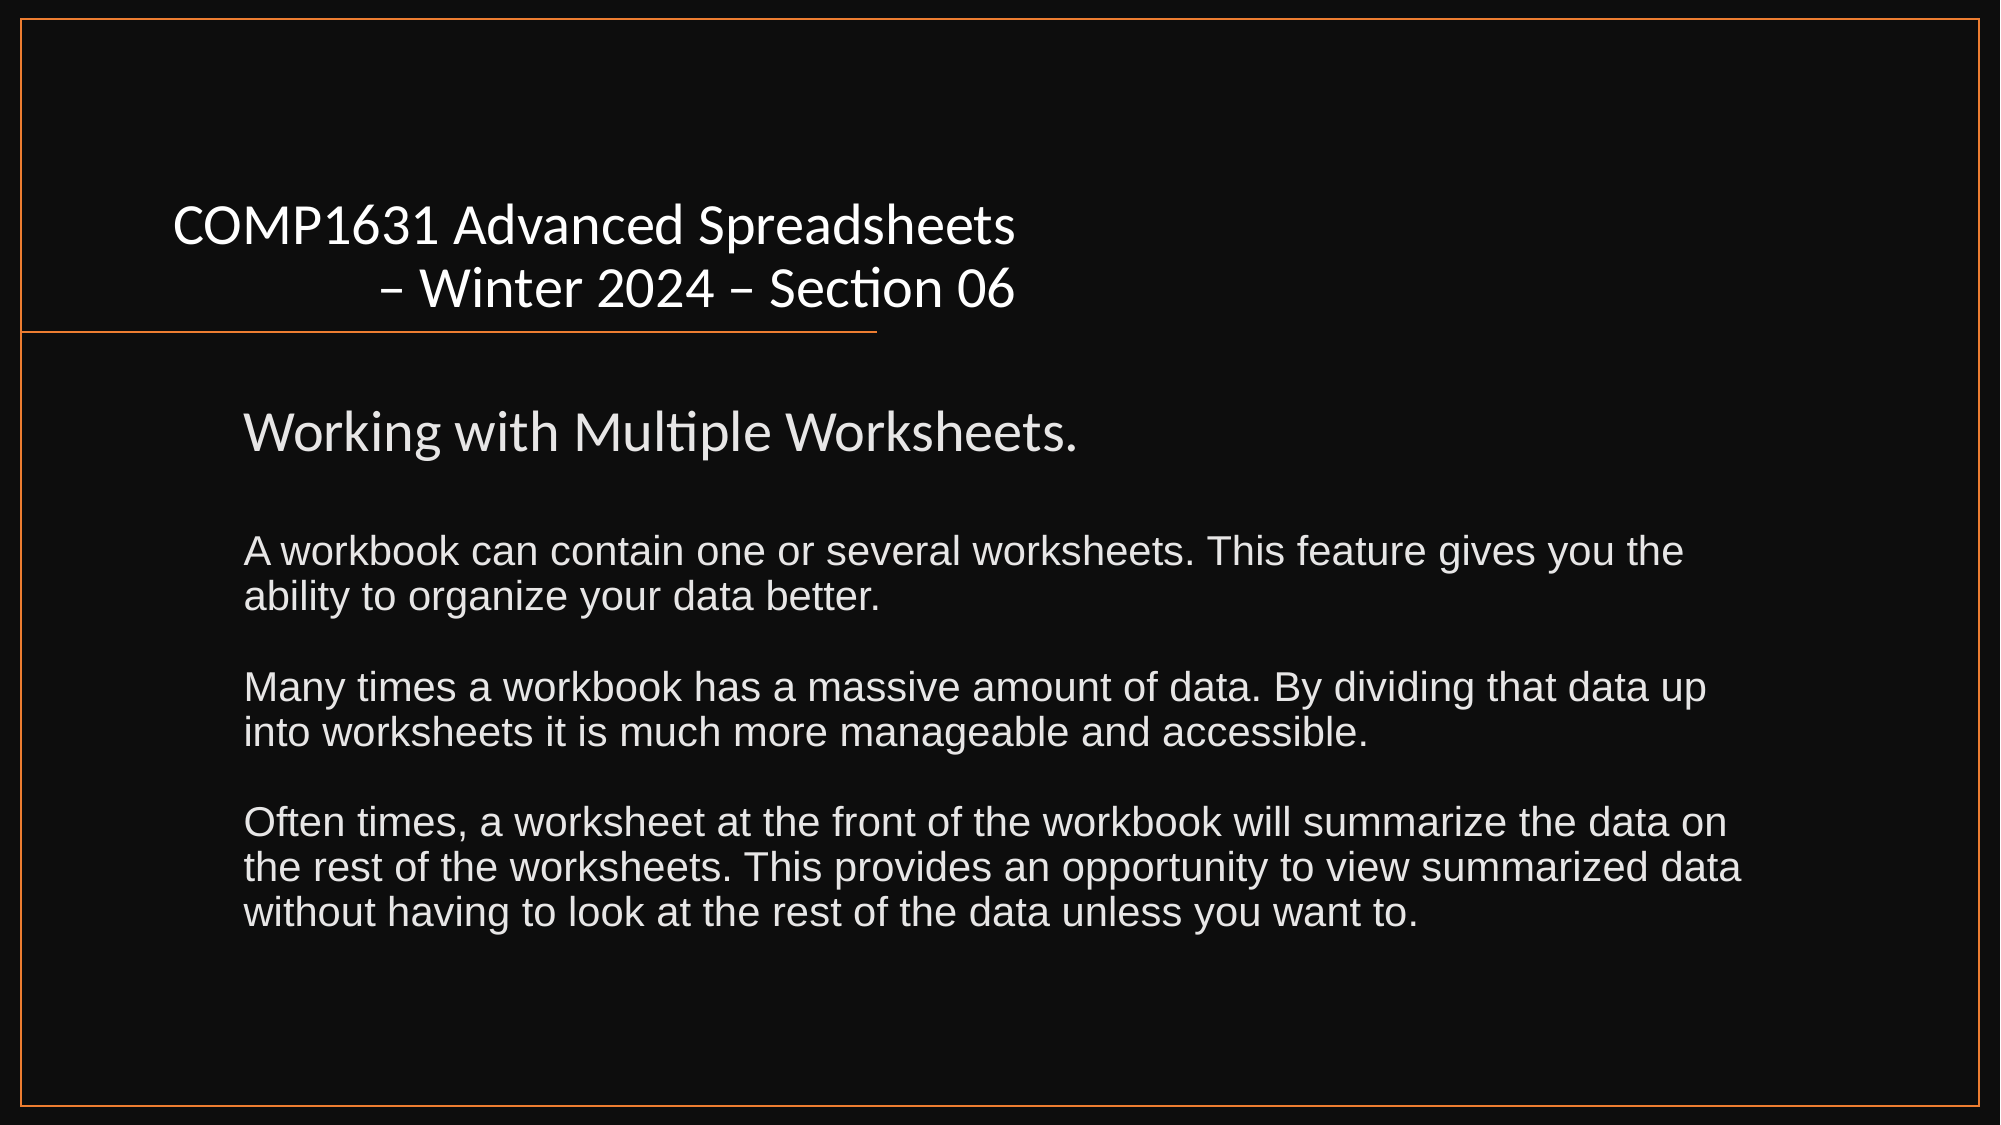

# COMP1631 Advanced Spreadsheets – Winter 2024 – Section 06
Working with Multiple Worksheets.

A workbook can contain one or several worksheets. This feature gives you the ability to organize your data better.

Many times a workbook has a massive amount of data. By dividing that data up into worksheets it is much more manageable and accessible.

Often times, a worksheet at the front of the workbook will summarize the data on the rest of the worksheets. This provides an opportunity to view summarized data without having to look at the rest of the data unless you want to.